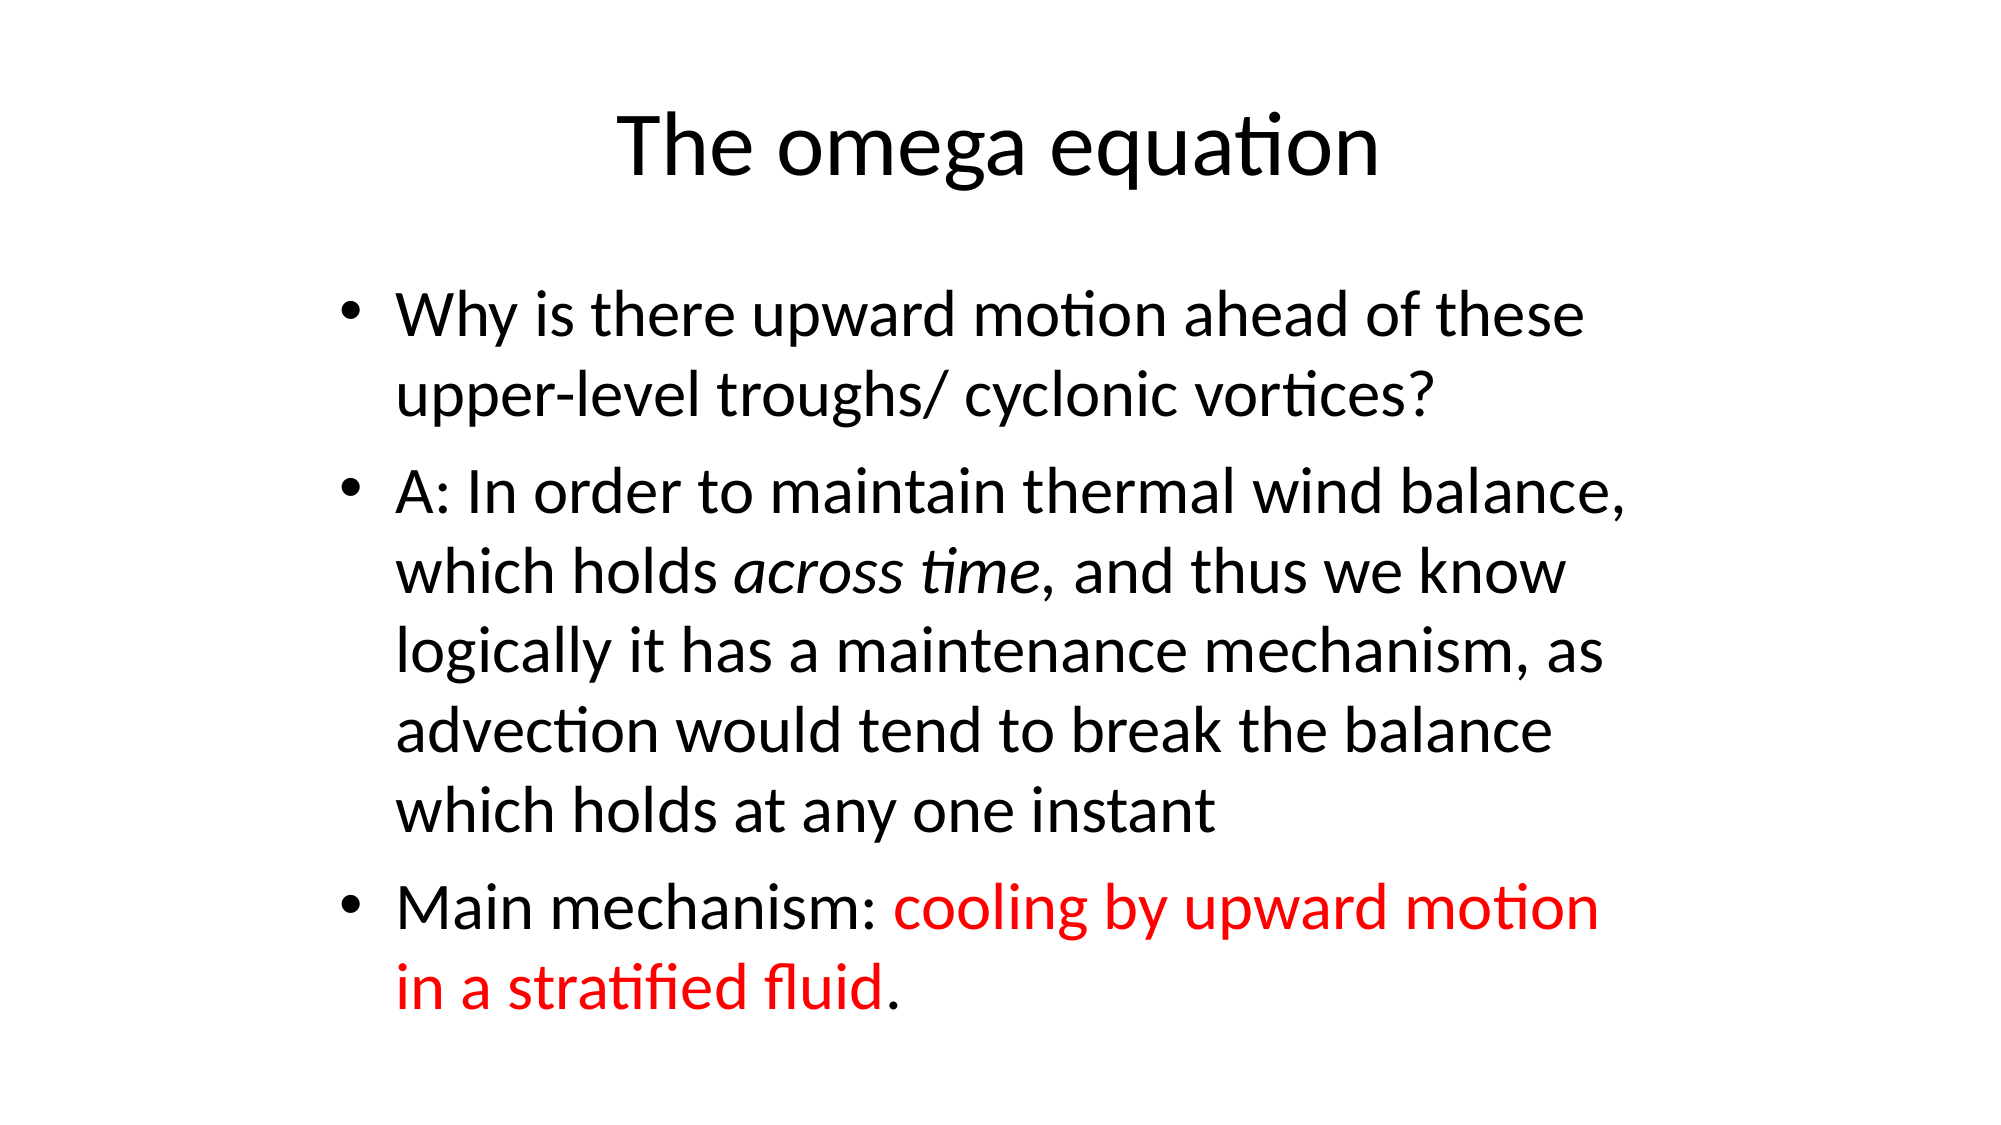

The omega equation
Why is there upward motion ahead of these upper-level troughs/ cyclonic vortices?
A: In order to maintain thermal wind balance, which holds across time, and thus we know logically it has a maintenance mechanism, as advection would tend to break the balance which holds at any one instant
Main mechanism: cooling by upward motion in a stratified fluid.